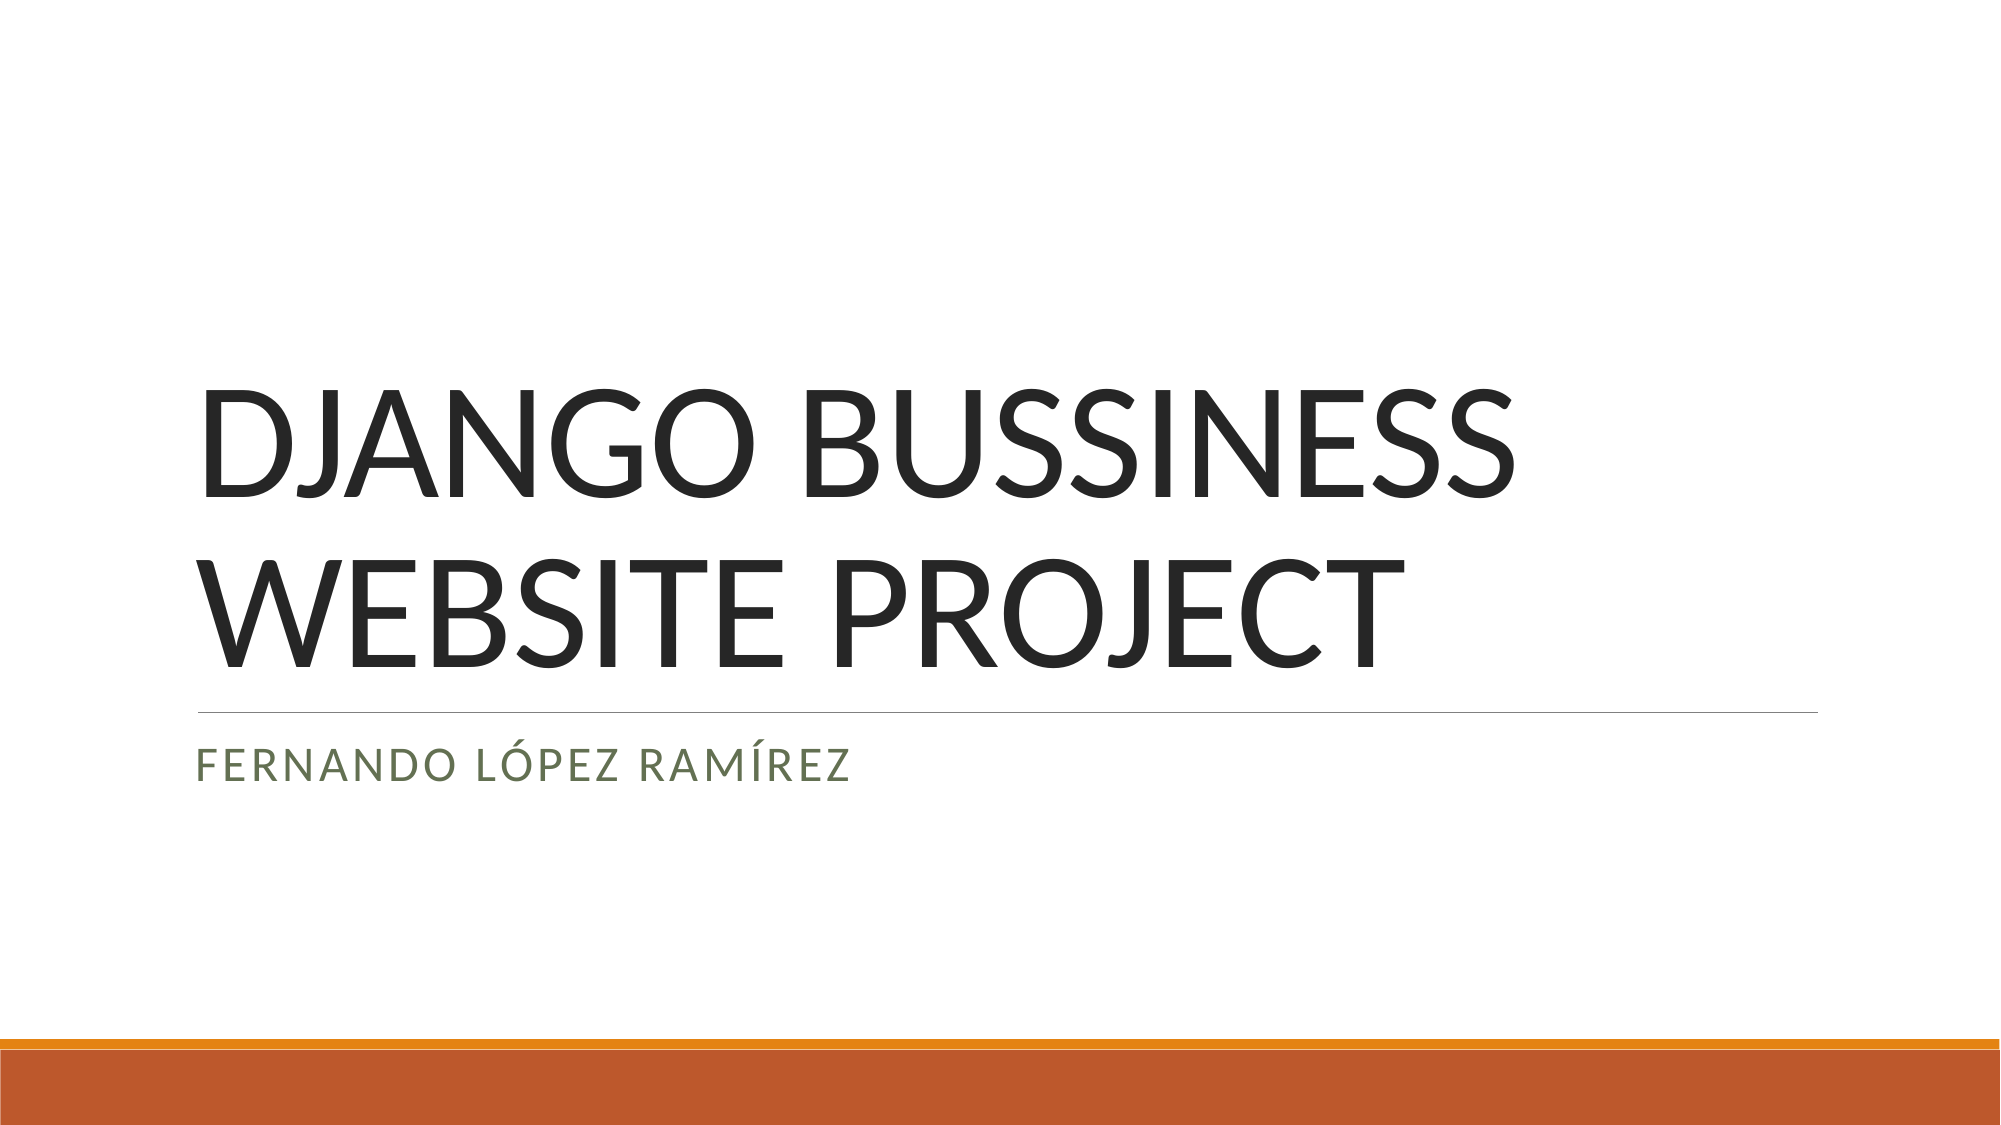

# DJANGO BUSSINESS WEBSITE PROJECT
FERNANDO LÓPEZ RAMÍREZ